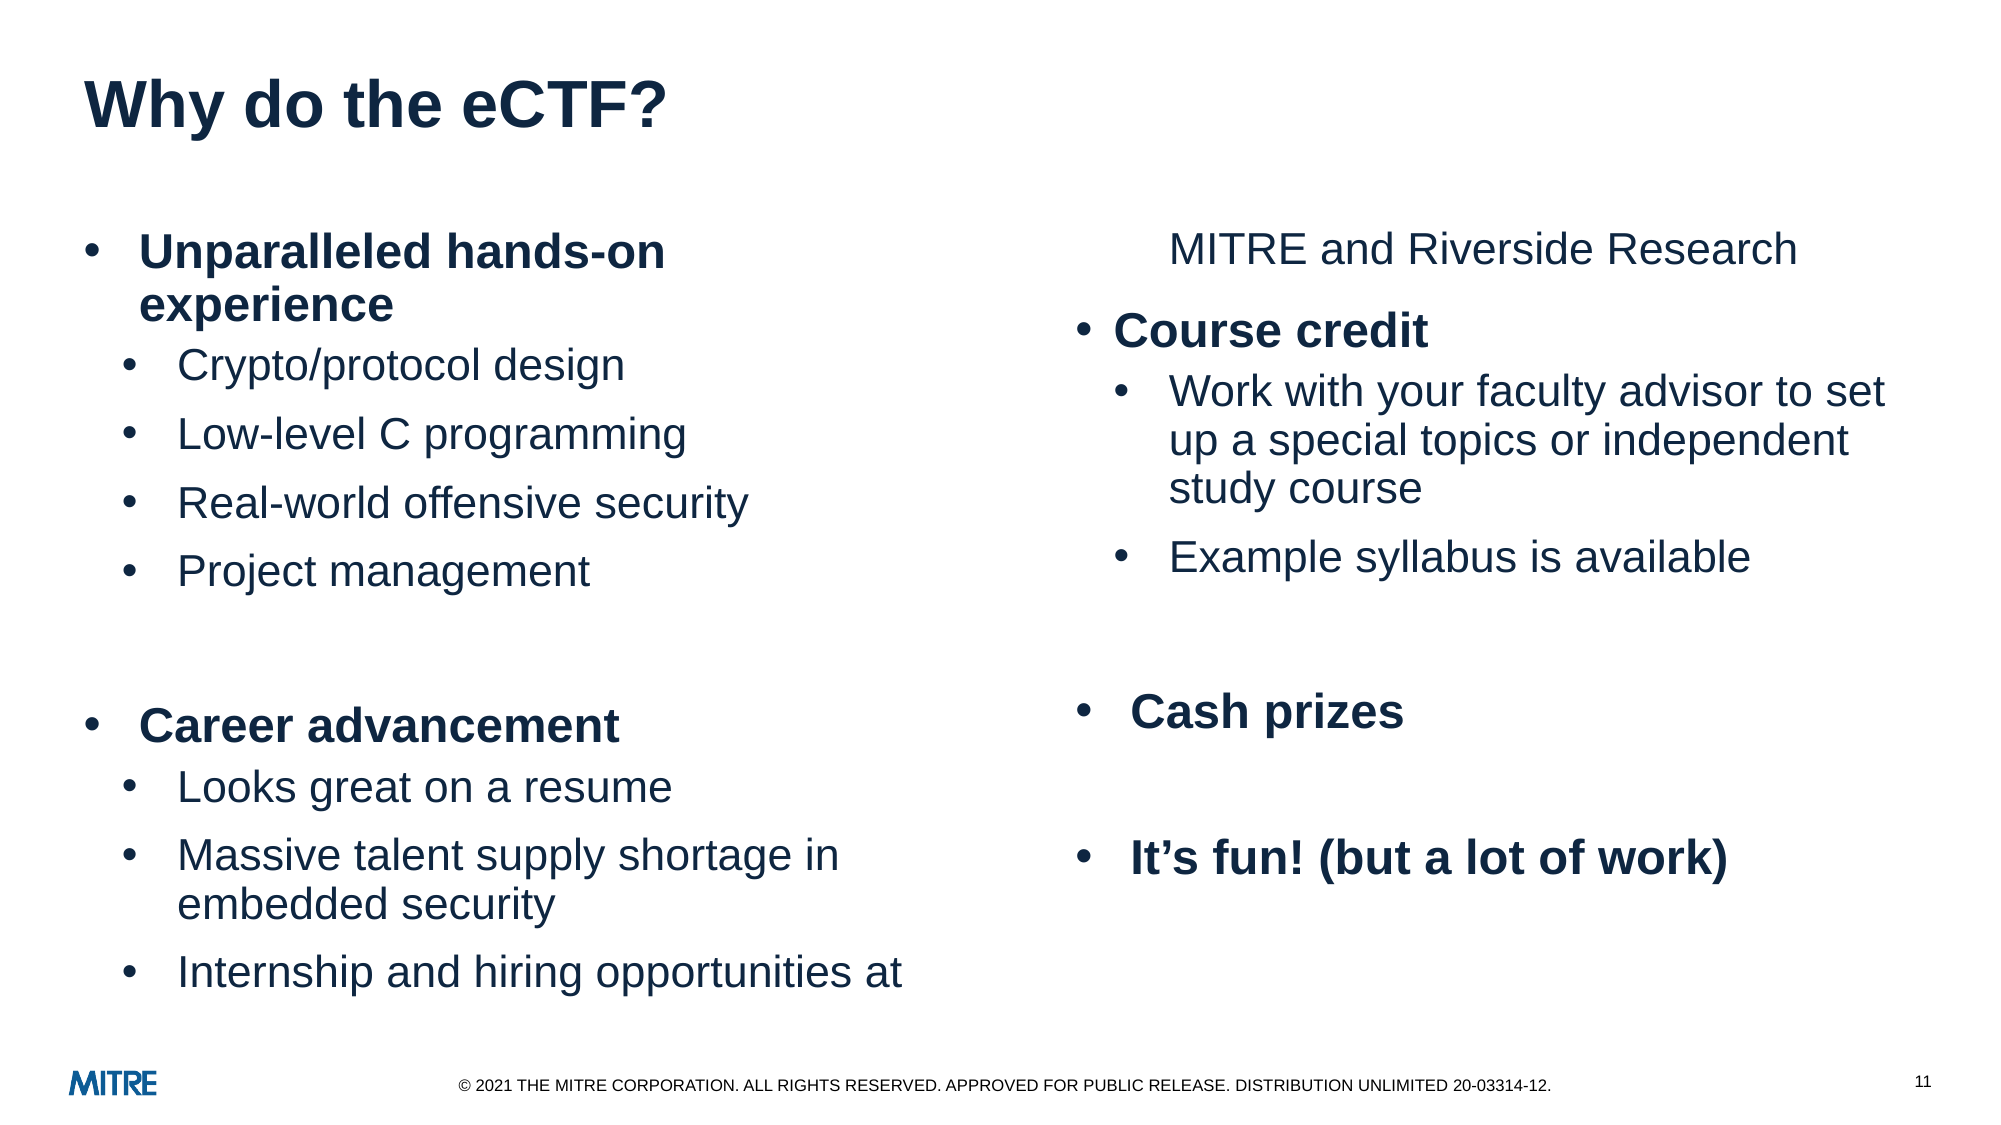

# Why do the eCTF?
Unparalleled hands-on experience
Crypto/protocol design
Low-level C programming
Real-world offensive security
Project management

Career advancement
Looks great on a resume
Massive talent supply shortage in embedded security
Internship and hiring opportunities at MITRE and Riverside Research
Course credit
Work with your faculty advisor to set up a special topics or independent study course
Example syllabus is available

Cash prizes

It’s fun! (but a lot of work)

11
© 2021 THE MITRE CORPORATION. ALL RIGHTS RESERVED. Approved for public release. Distribution unlimited 20-03314-12.